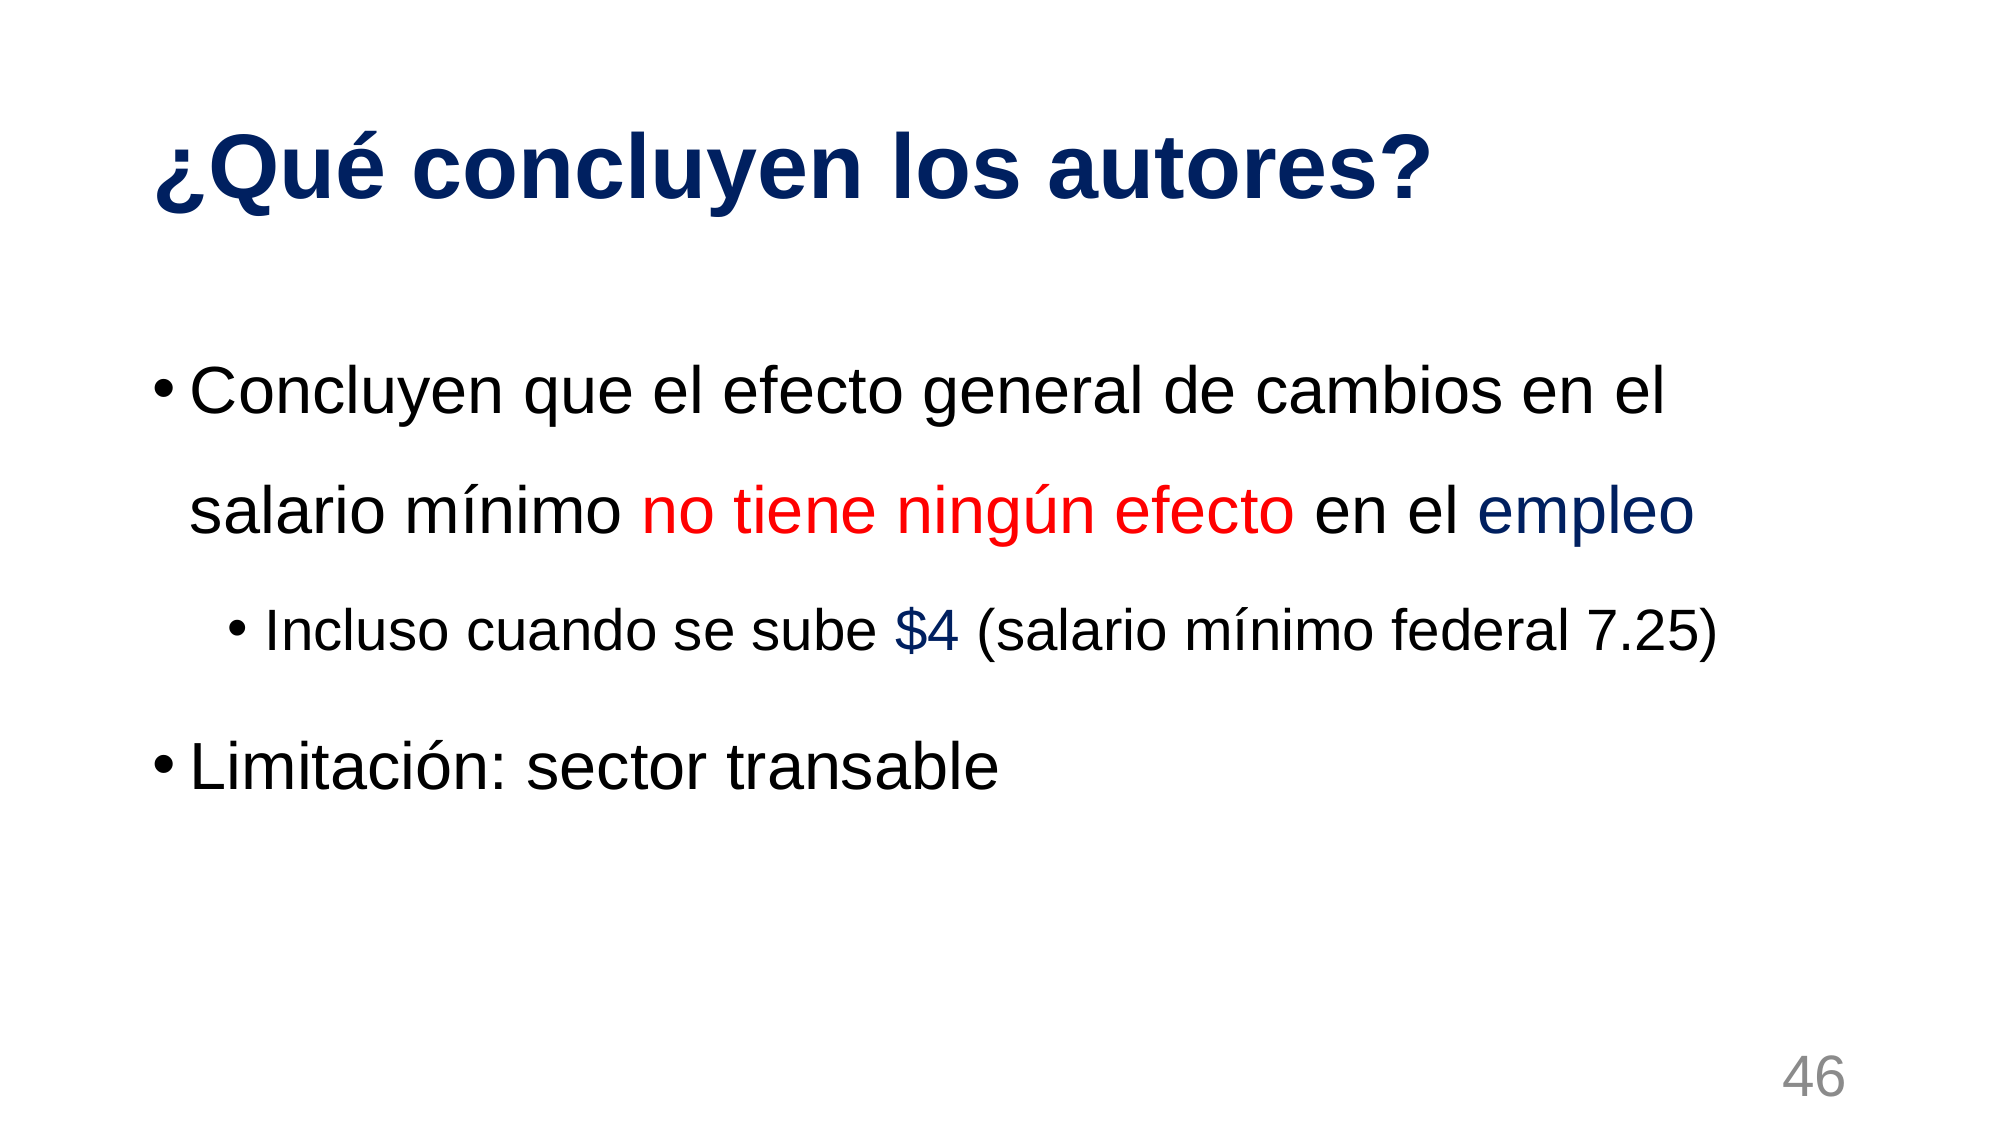

# ¿Qué concluyen los autores?
Concluyen que el efecto general de cambios en el salario mínimo no tiene ningún efecto en el empleo
Incluso cuando se sube $4 (salario mínimo federal 7.25)
Limitación: sector transable

46